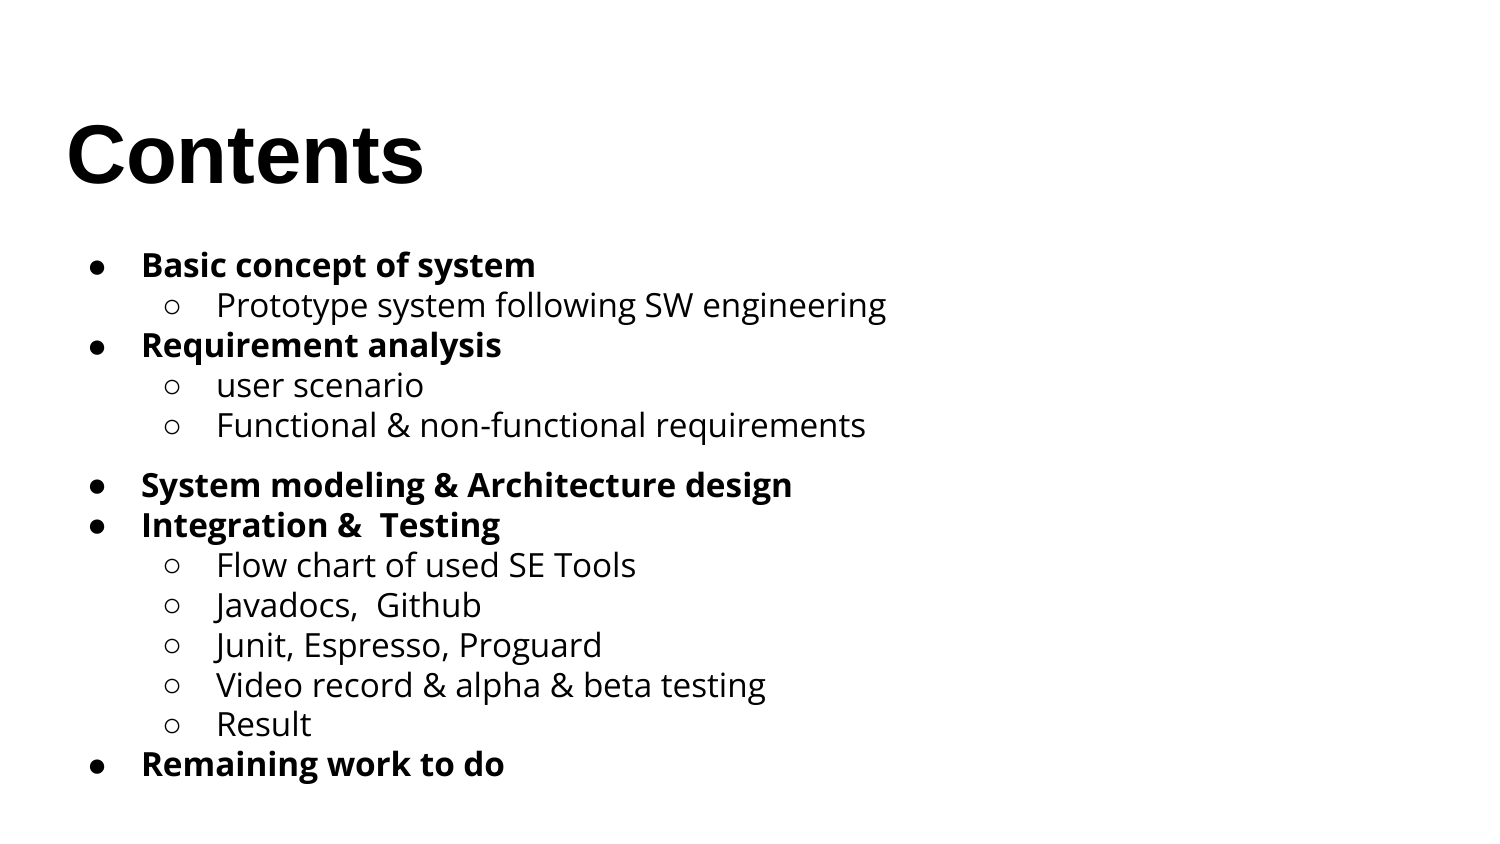

# Contents
Basic concept of system
Prototype system following SW engineering
Requirement analysis
user scenario
Functional & non-functional requirements
System modeling & Architecture design
Integration &  Testing
Flow chart of used SE Tools
Javadocs,  Github
Junit, Espresso, Proguard
Video record & alpha & beta testing
Result
Remaining work to do